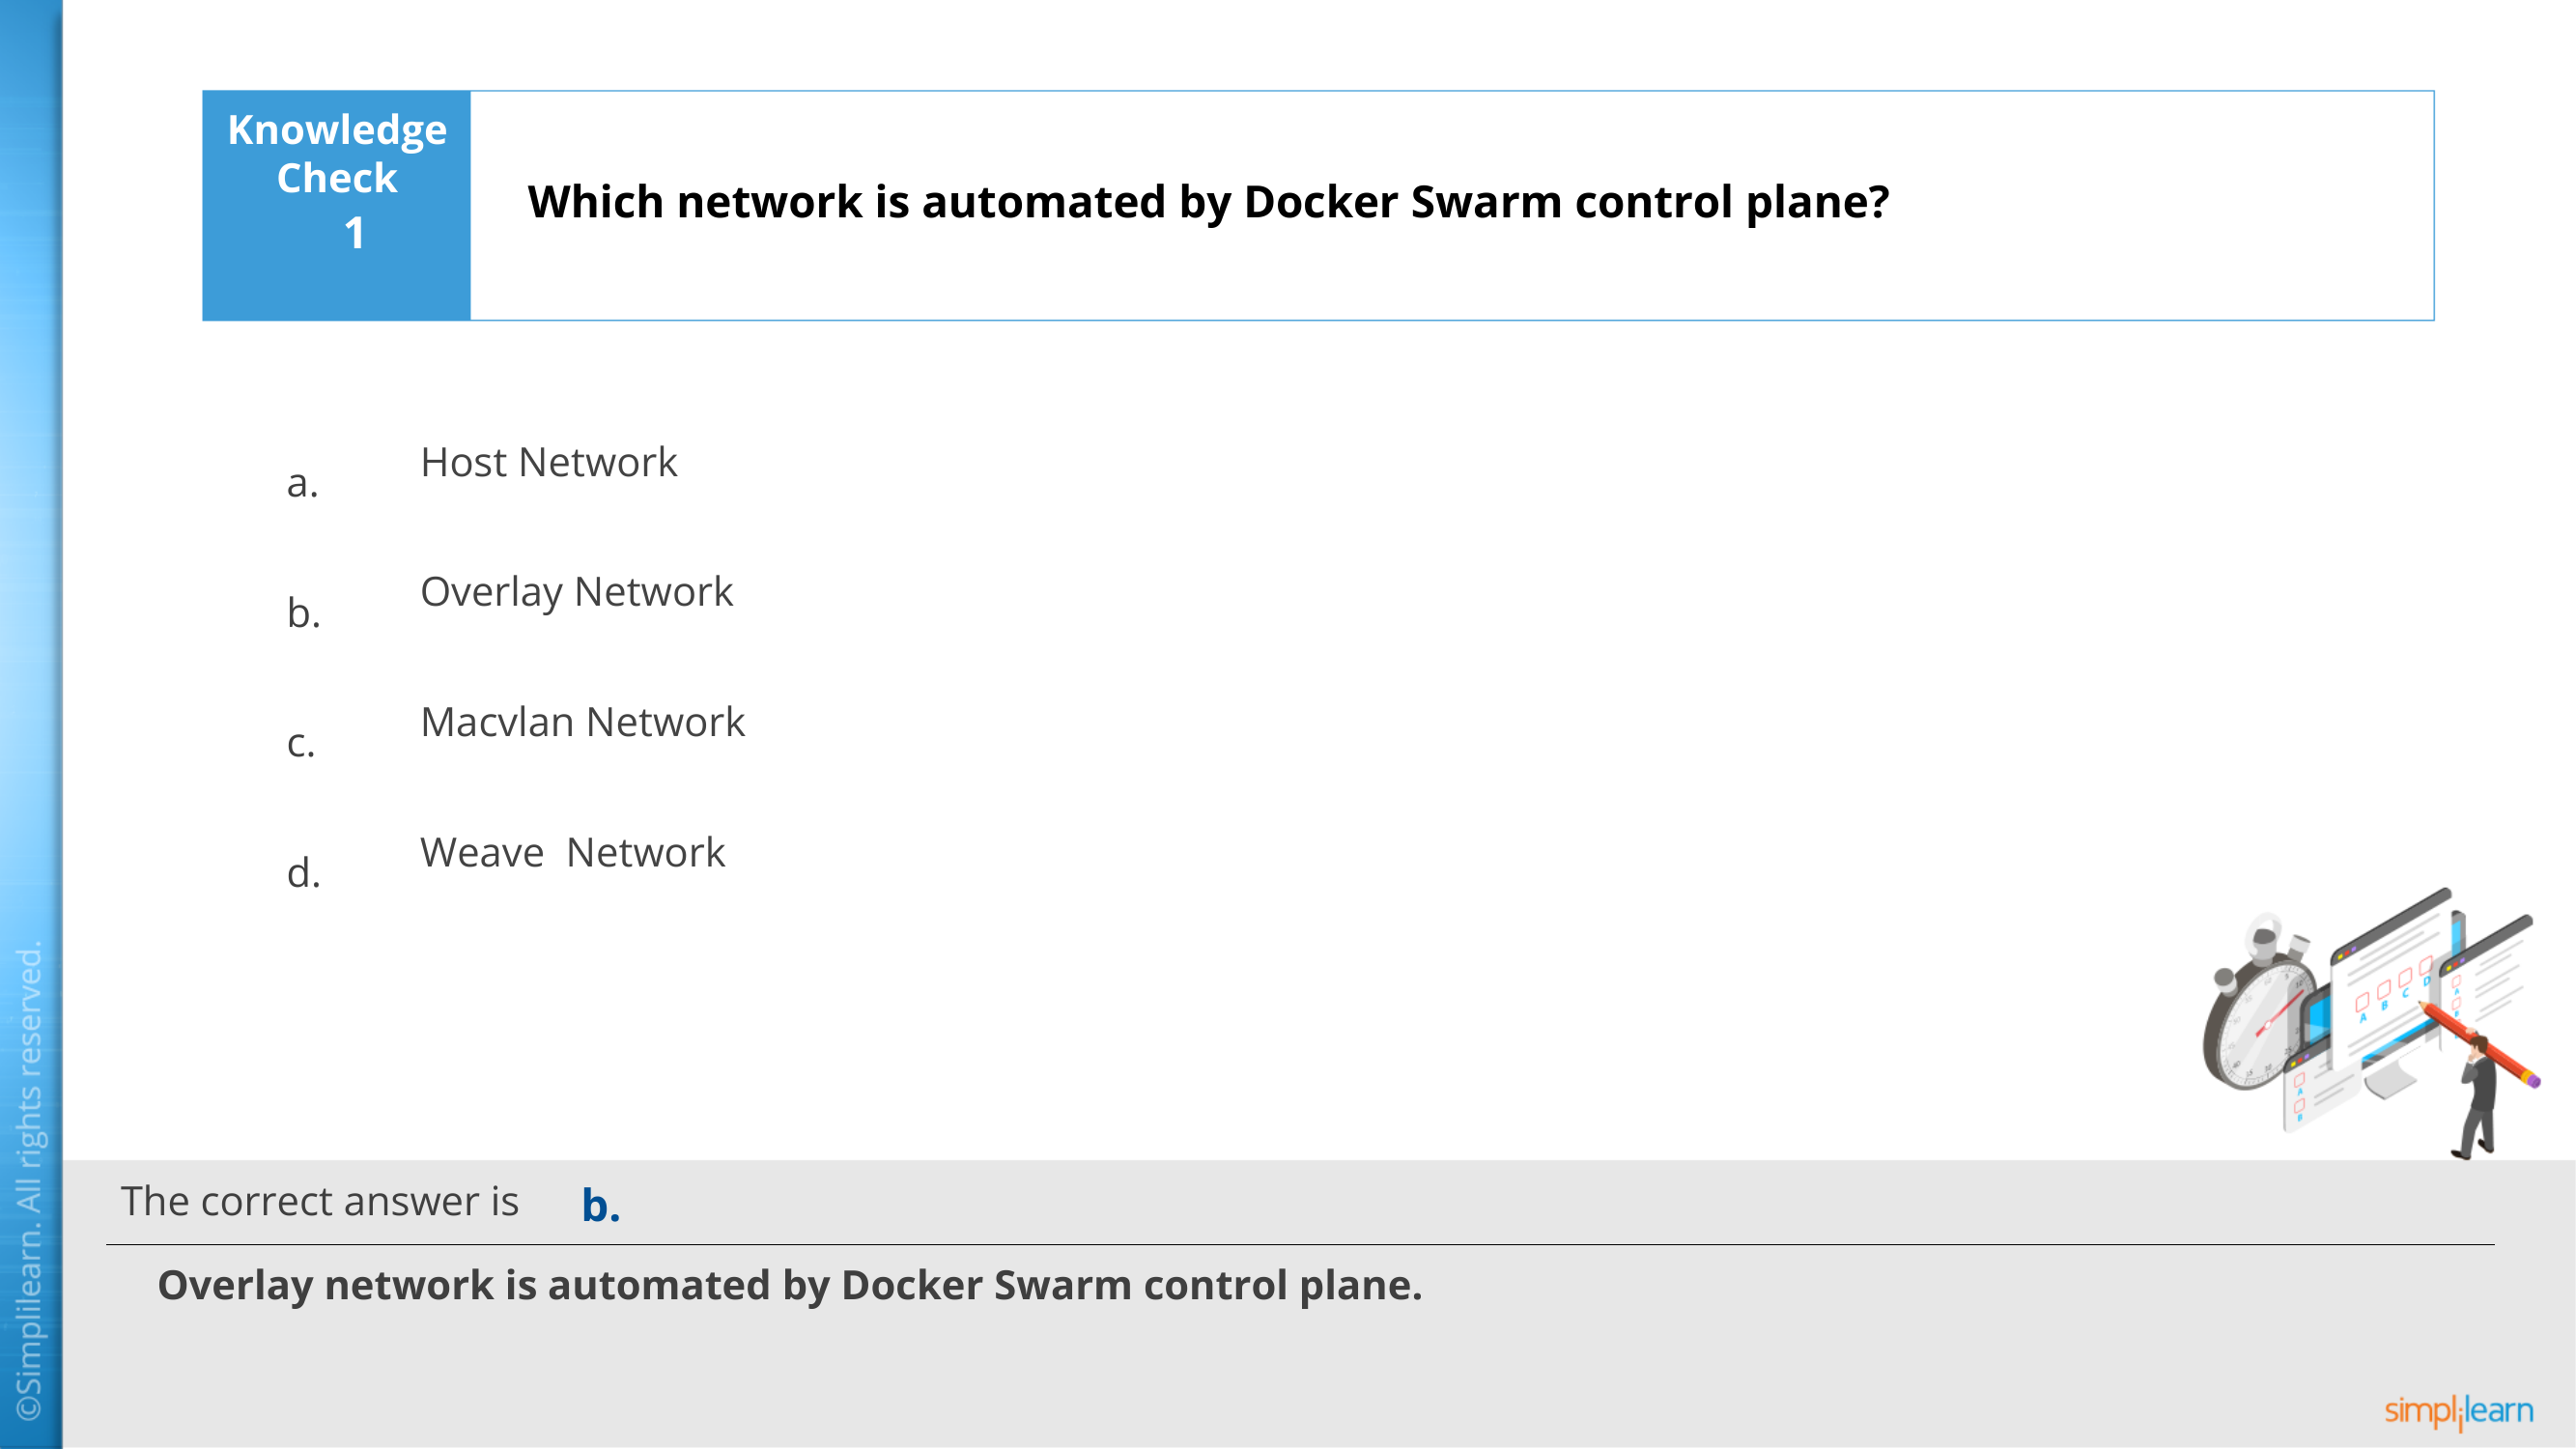

Which network is automated by Docker Swarm control plane?
1
Host Network
Overlay Network
Macvlan Network
Weave  Network
b.
Overlay network is automated by Docker Swarm control plane.